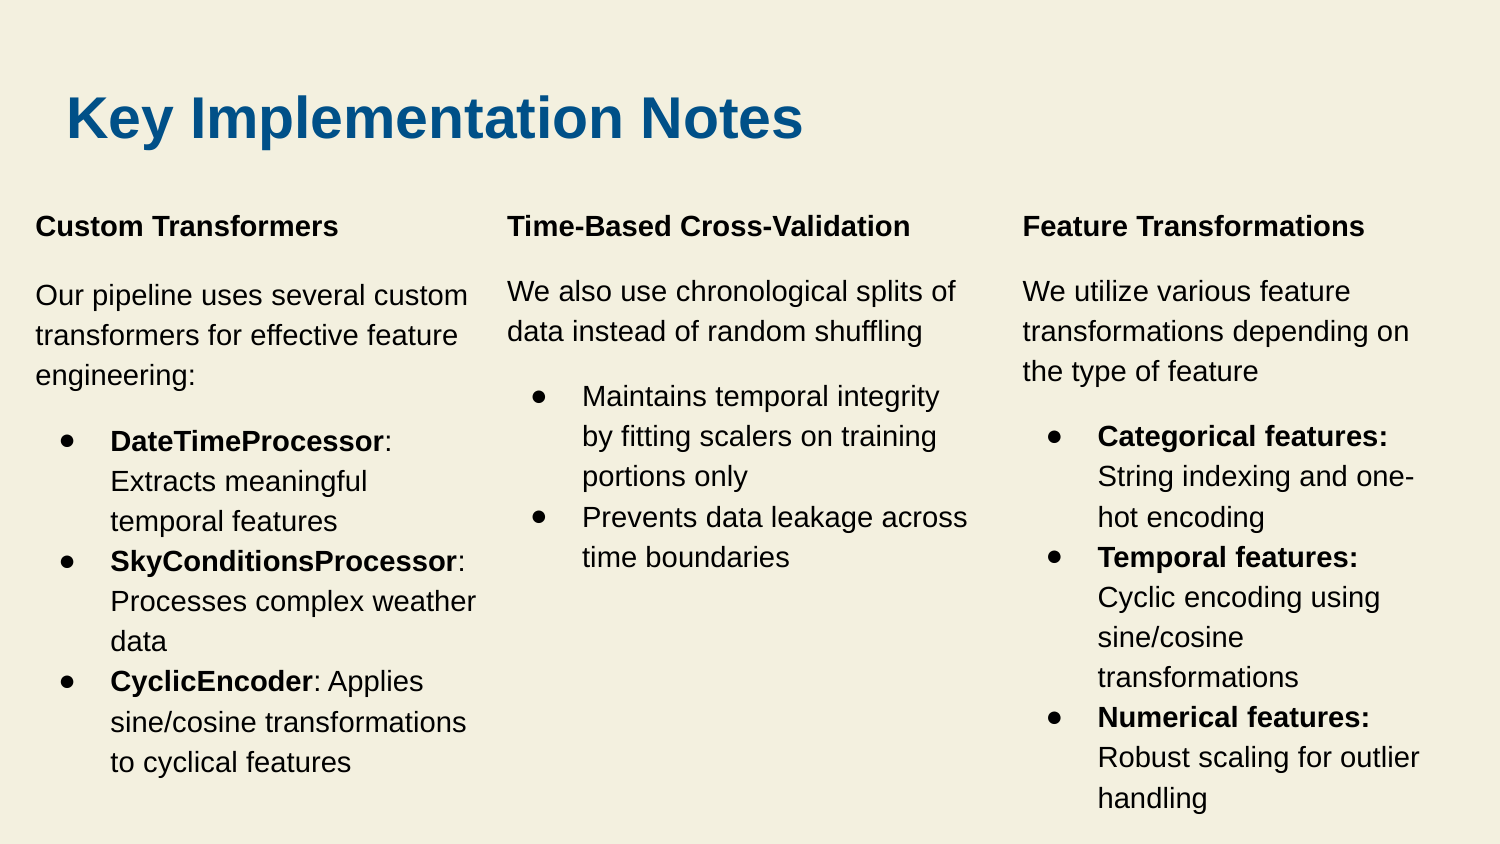

# Key Implementation Notes
Custom Transformers
Our pipeline uses several custom transformers for effective feature engineering:
DateTimeProcessor: Extracts meaningful temporal features
SkyConditionsProcessor: Processes complex weather data
CyclicEncoder: Applies sine/cosine transformations to cyclical features

Time-Based Cross-Validation
We also use chronological splits of data instead of random shuffling
Maintains temporal integrity by fitting scalers on training portions only
Prevents data leakage across time boundaries

Feature Transformations
We utilize various feature transformations depending on the type of feature
Categorical features: String indexing and one-hot encoding
Temporal features: Cyclic encoding using sine/cosine transformations
Numerical features: Robust scaling for outlier handling